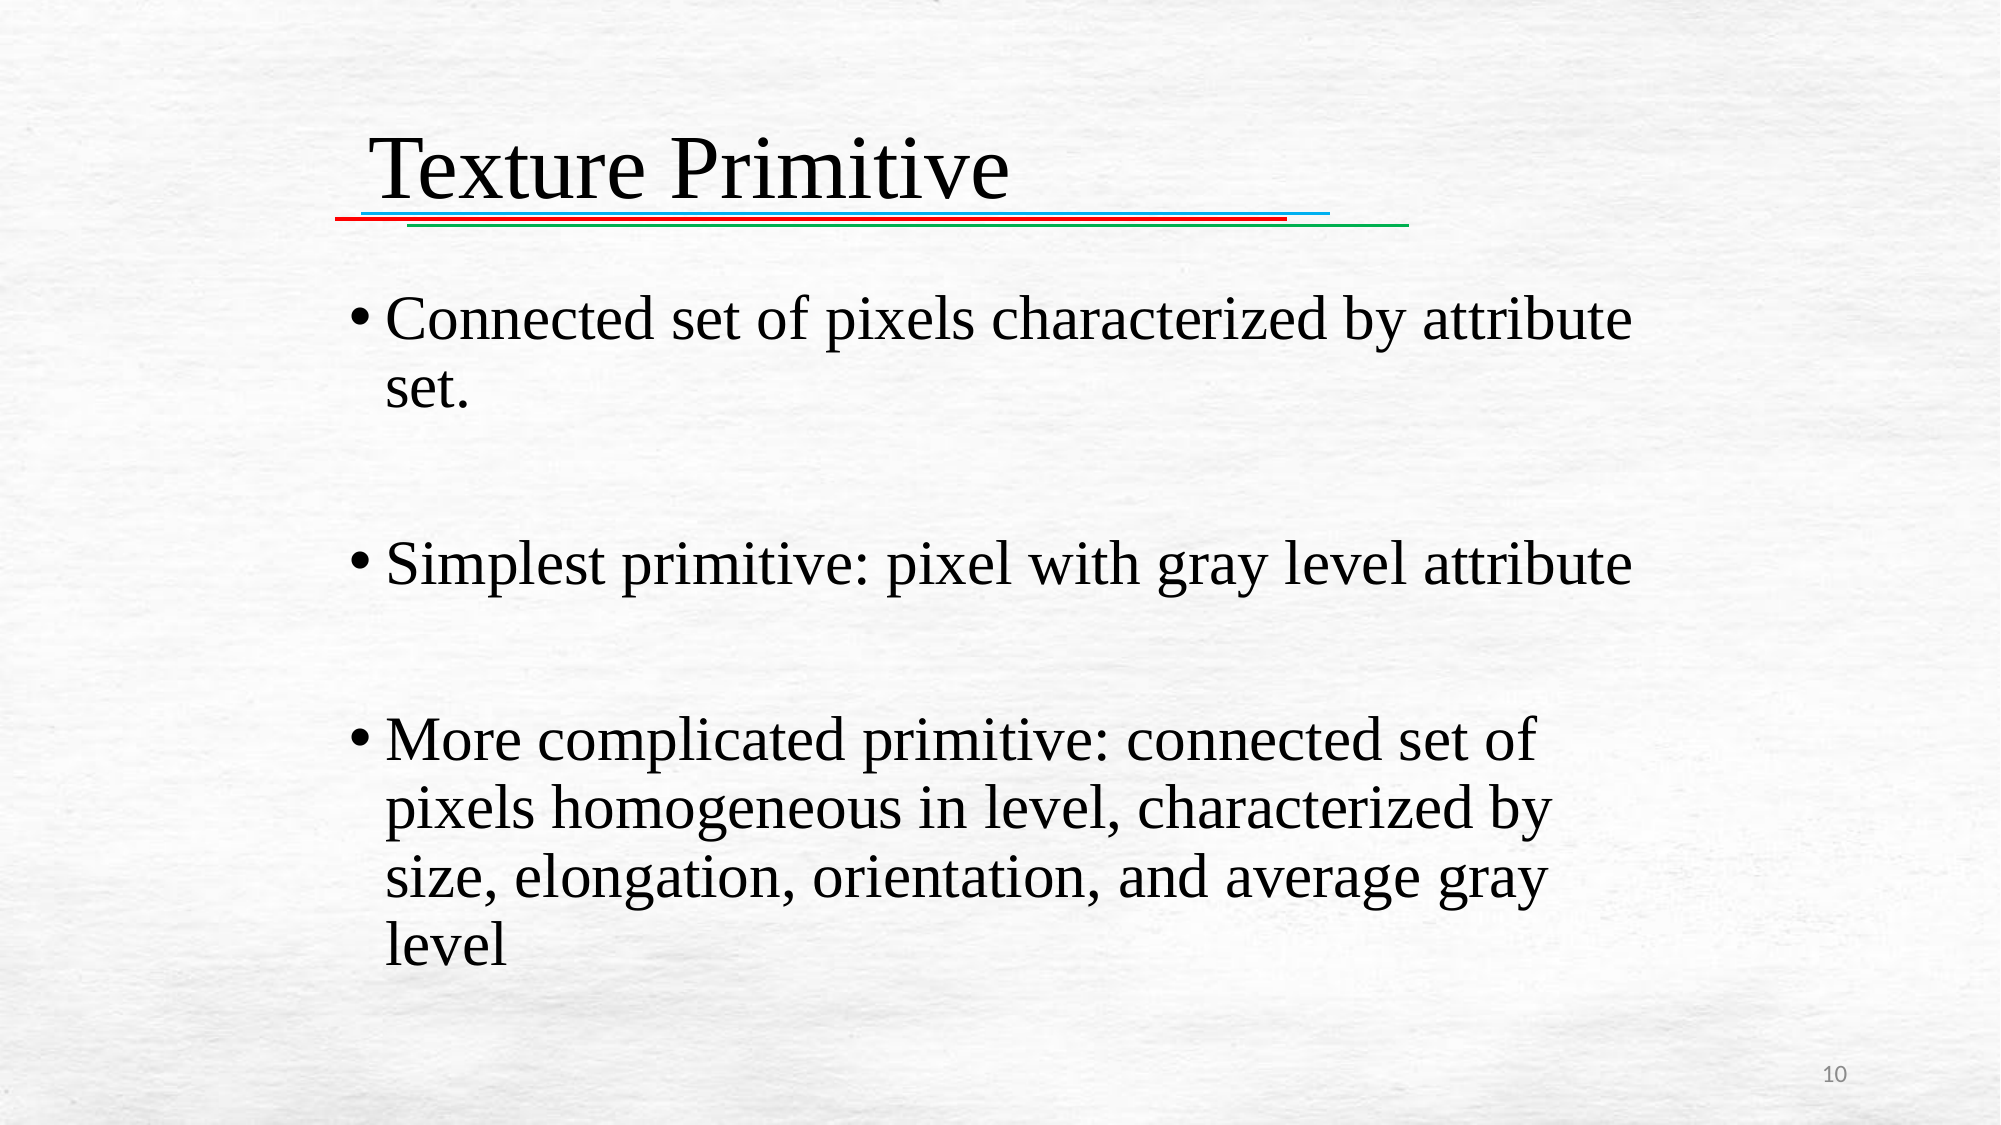

# Texture Primitive
Connected set of pixels characterized by attribute set.

Simplest primitive: pixel with gray level attribute

More complicated primitive: connected set of pixels homogeneous in level, characterized by size, elongation, orientation, and average gray level
10